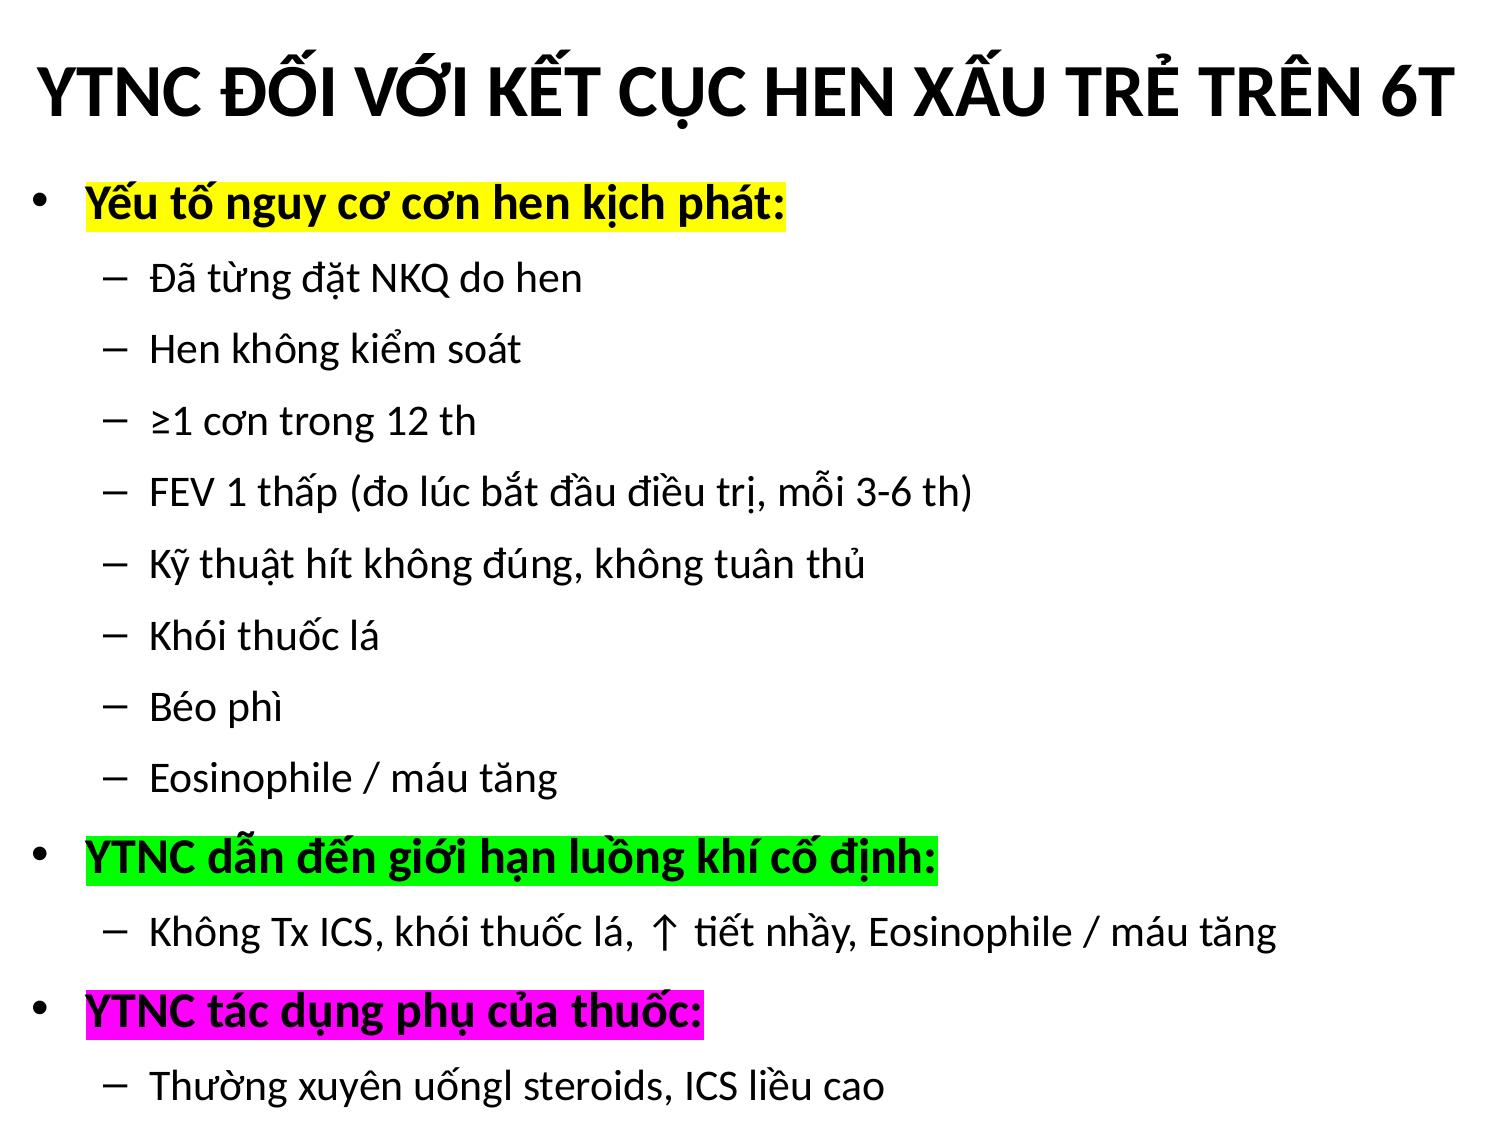

# YTNC ĐỐI VỚI KẾT CỤC HEN XẤU TRẺ TRÊN 6T
Yếu tố nguy cơ cơn hen kịch phát:
Đã từng đặt NKQ do hen
Hen không kiểm soát
≥1 cơn trong 12 th
FEV 1 thấp (đo lúc bắt đầu điều trị, mỗi 3-6 th)
Kỹ thuật hít không đúng, không tuân thủ
Khói thuốc lá
Béo phì
Eosinophile / máu tăng
YTNC dẫn đến giới hạn luồng khí cố định:
Không Tx ICS, khói thuốc lá, ↑ tiết nhầy, Eosinophile / máu tăng
YTNC tác dụng phụ của thuốc:
Thường xuyên uốngl steroids, ICS liều cao